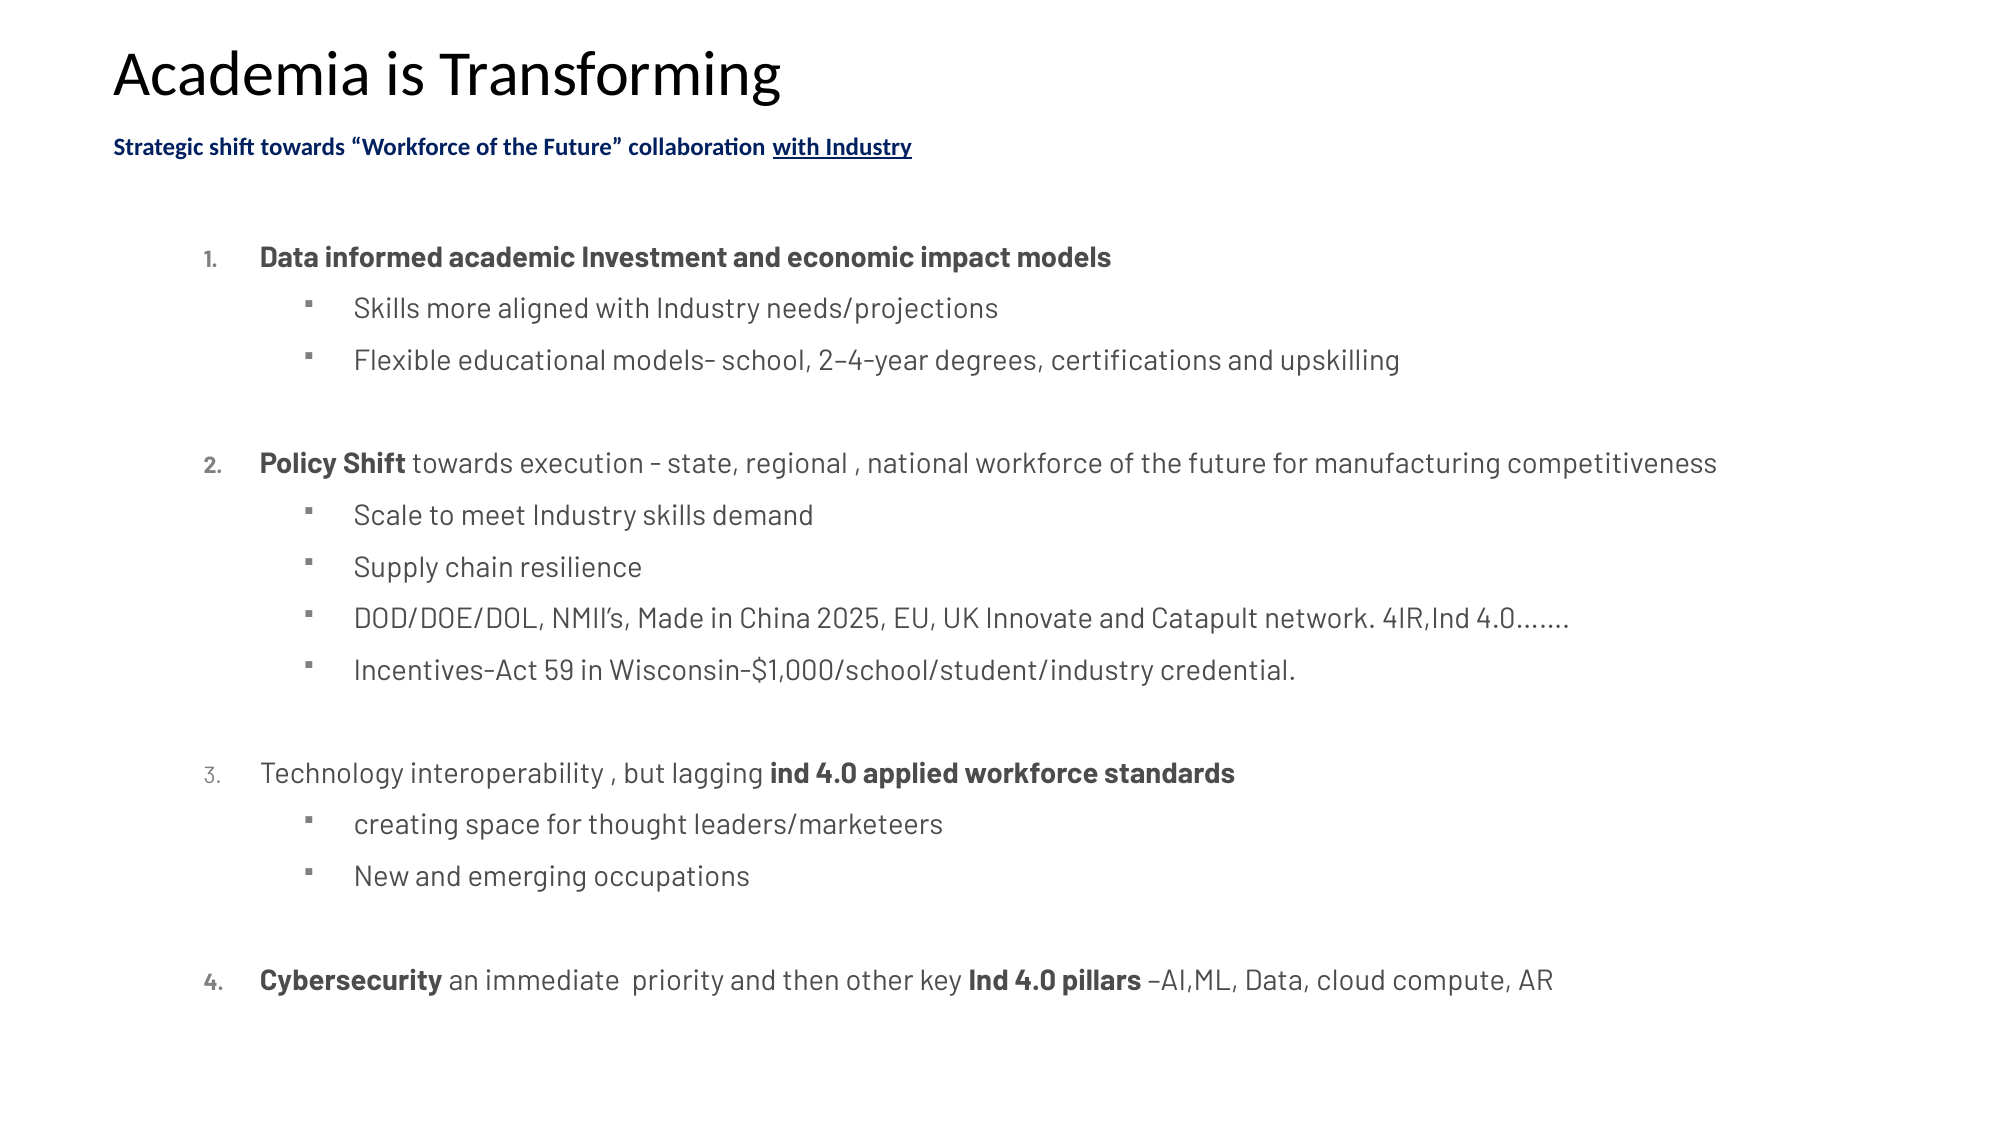

# Academia is Transforming
Strategic shift towards “Workforce of the Future” collaboration with Industry
Data informed academic Investment and economic impact models
Skills more aligned with Industry needs/projections
Flexible educational models- school, 2–4-year degrees, certifications and upskilling

Policy Shift towards execution - state, regional , national workforce of the future for manufacturing competitiveness
Scale to meet Industry skills demand
Supply chain resilience
DOD/DOE/DOL, NMII’s, Made in China 2025, EU, UK Innovate and Catapult network. 4IR,Ind 4.0…….
Incentives-Act 59 in Wisconsin-$1,000/school/student/industry credential.

Technology interoperability , but lagging ind 4.0 applied workforce standards
creating space for thought leaders/marketeers
New and emerging occupations

Cybersecurity an immediate  priority and then other key Ind 4.0 pillars –AI,ML, Data, cloud compute, AR